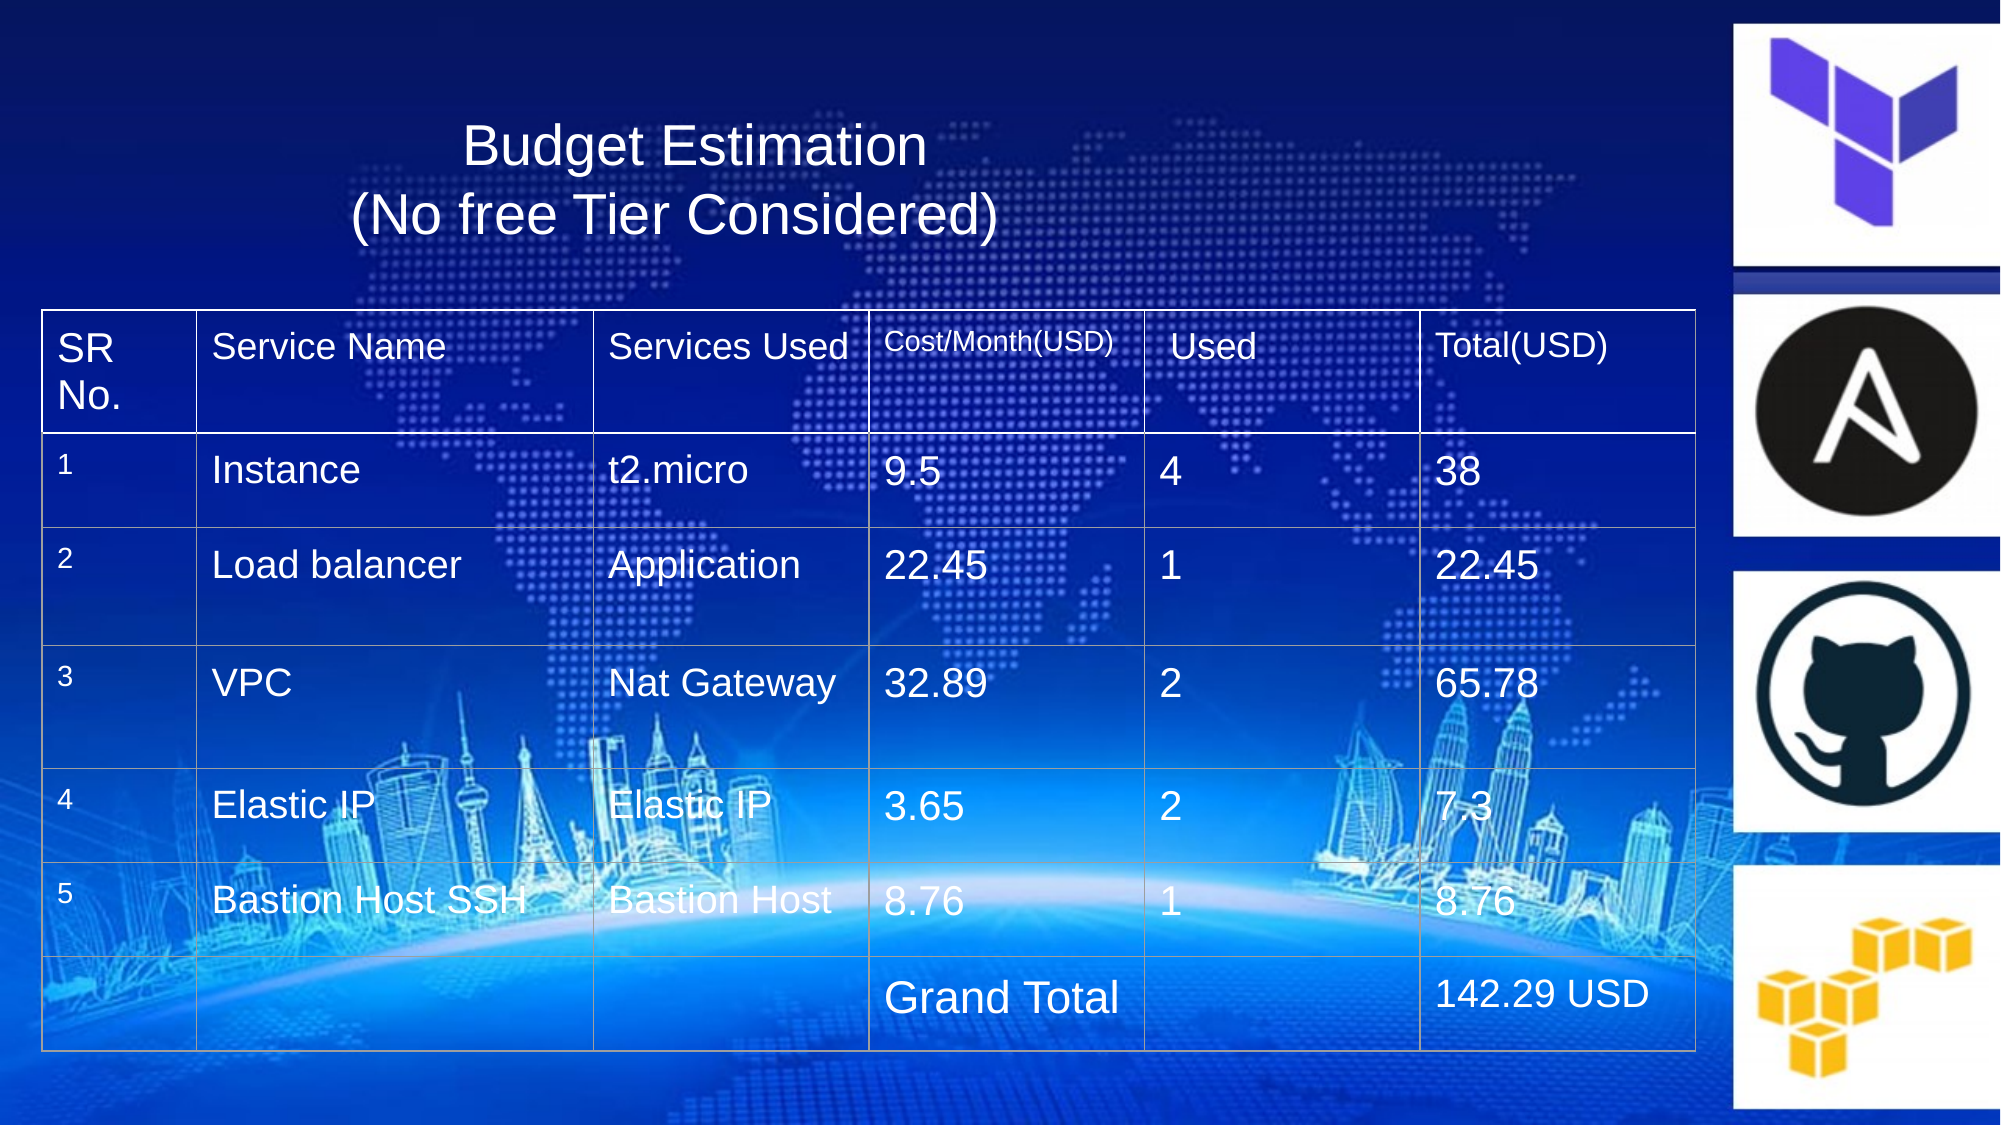

# Budget Estimation
              (No free Tier Considered)
| SR No. | Service Name | Services Used | Cost/Month(USD) | Used | Total(USD) |
| --- | --- | --- | --- | --- | --- |
| 1 | Instance | t2.micro | 9.5 | 4 | 38 |
| 2 | Load balancer | Application | 22.45 | 1 | 22.45 |
| 3 | VPC | Nat Gateway | 32.89 | 2 | 65.78 |
| 4 | Elastic IP | Elastic IP | 3.65 | 2 | 7.3 |
| 5 | Bastion Host SSH | Bastion Host | 8.76 | 1 | 8.76 |
|  |  |  | Grand Total |  | 142.29 USD |